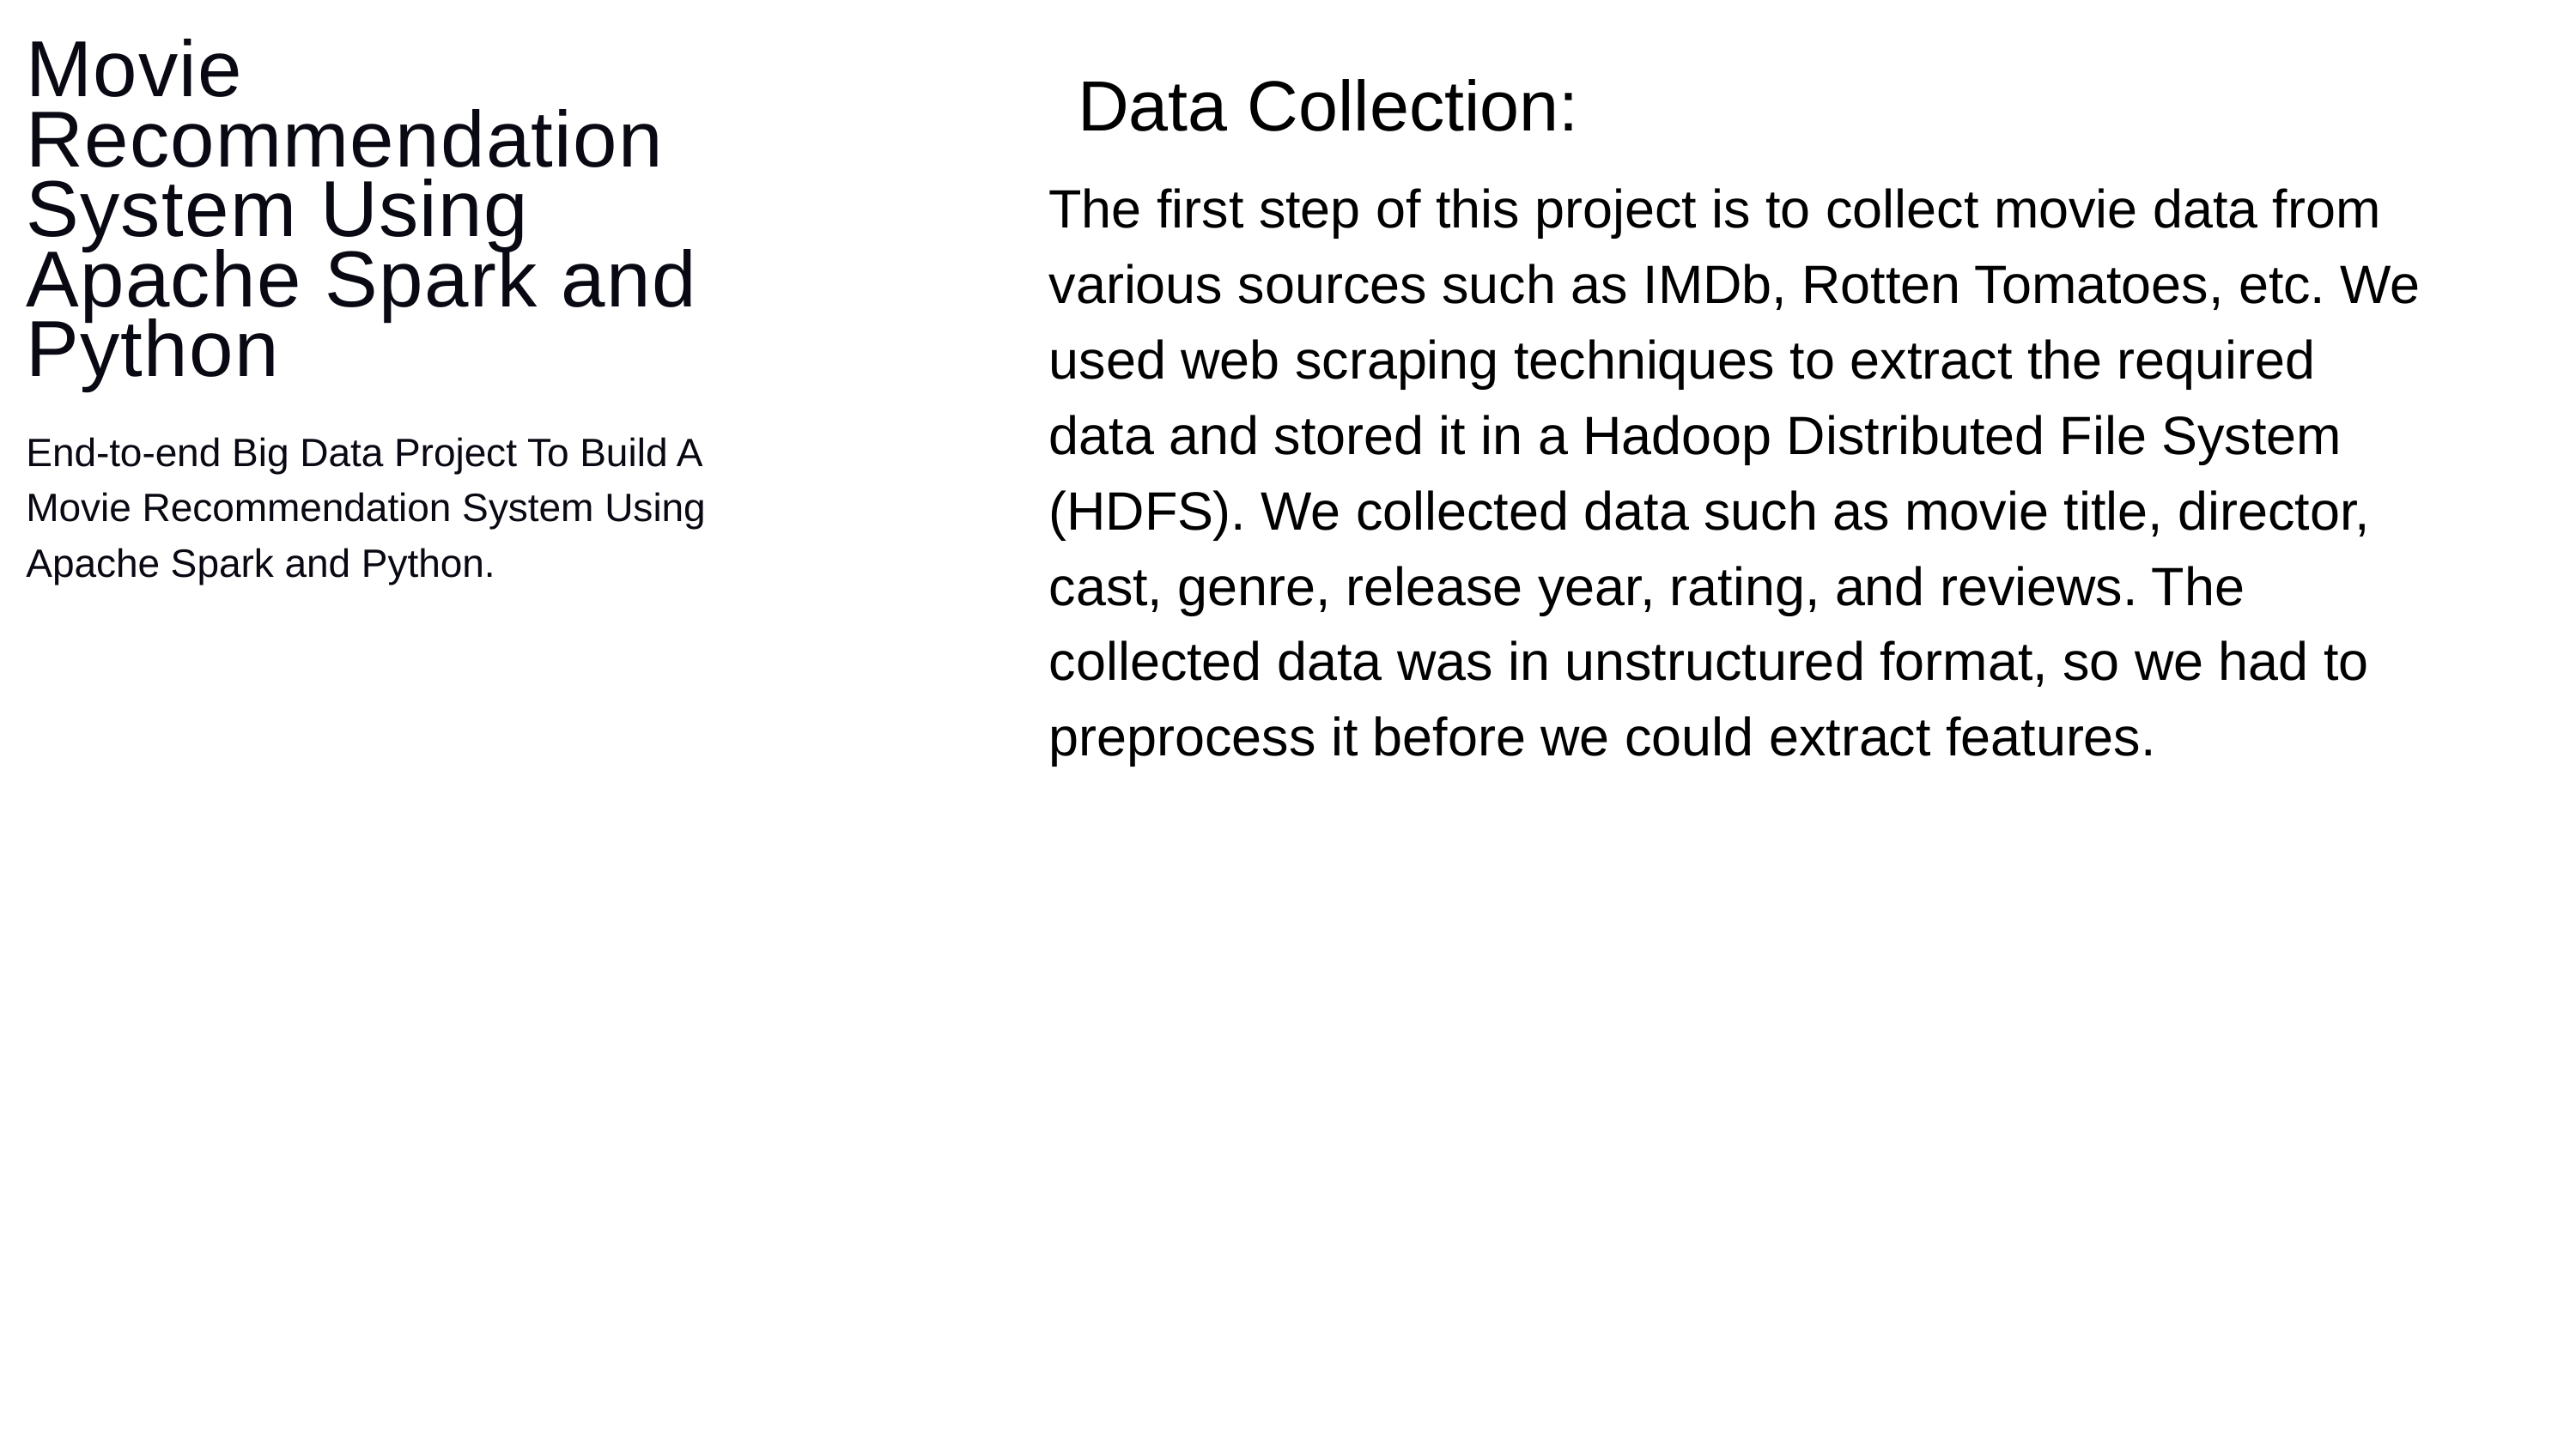

Movie Recommendation System Using Apache Spark and Python

Data Collection:
The first step of this project is to collect movie data from various sources such as IMDb, Rotten Tomatoes, etc. We used web scraping techniques to extract the required data and stored it in a Hadoop Distributed File System (HDFS). We collected data such as movie title, director, cast, genre, release year, rating, and reviews. The collected data was in unstructured format, so we had to preprocess it before we could extract features.
End-to-end Big Data Project To Build A Movie Recommendation System Using
Apache Spark and Python.
BRIGHT KYEREMEH